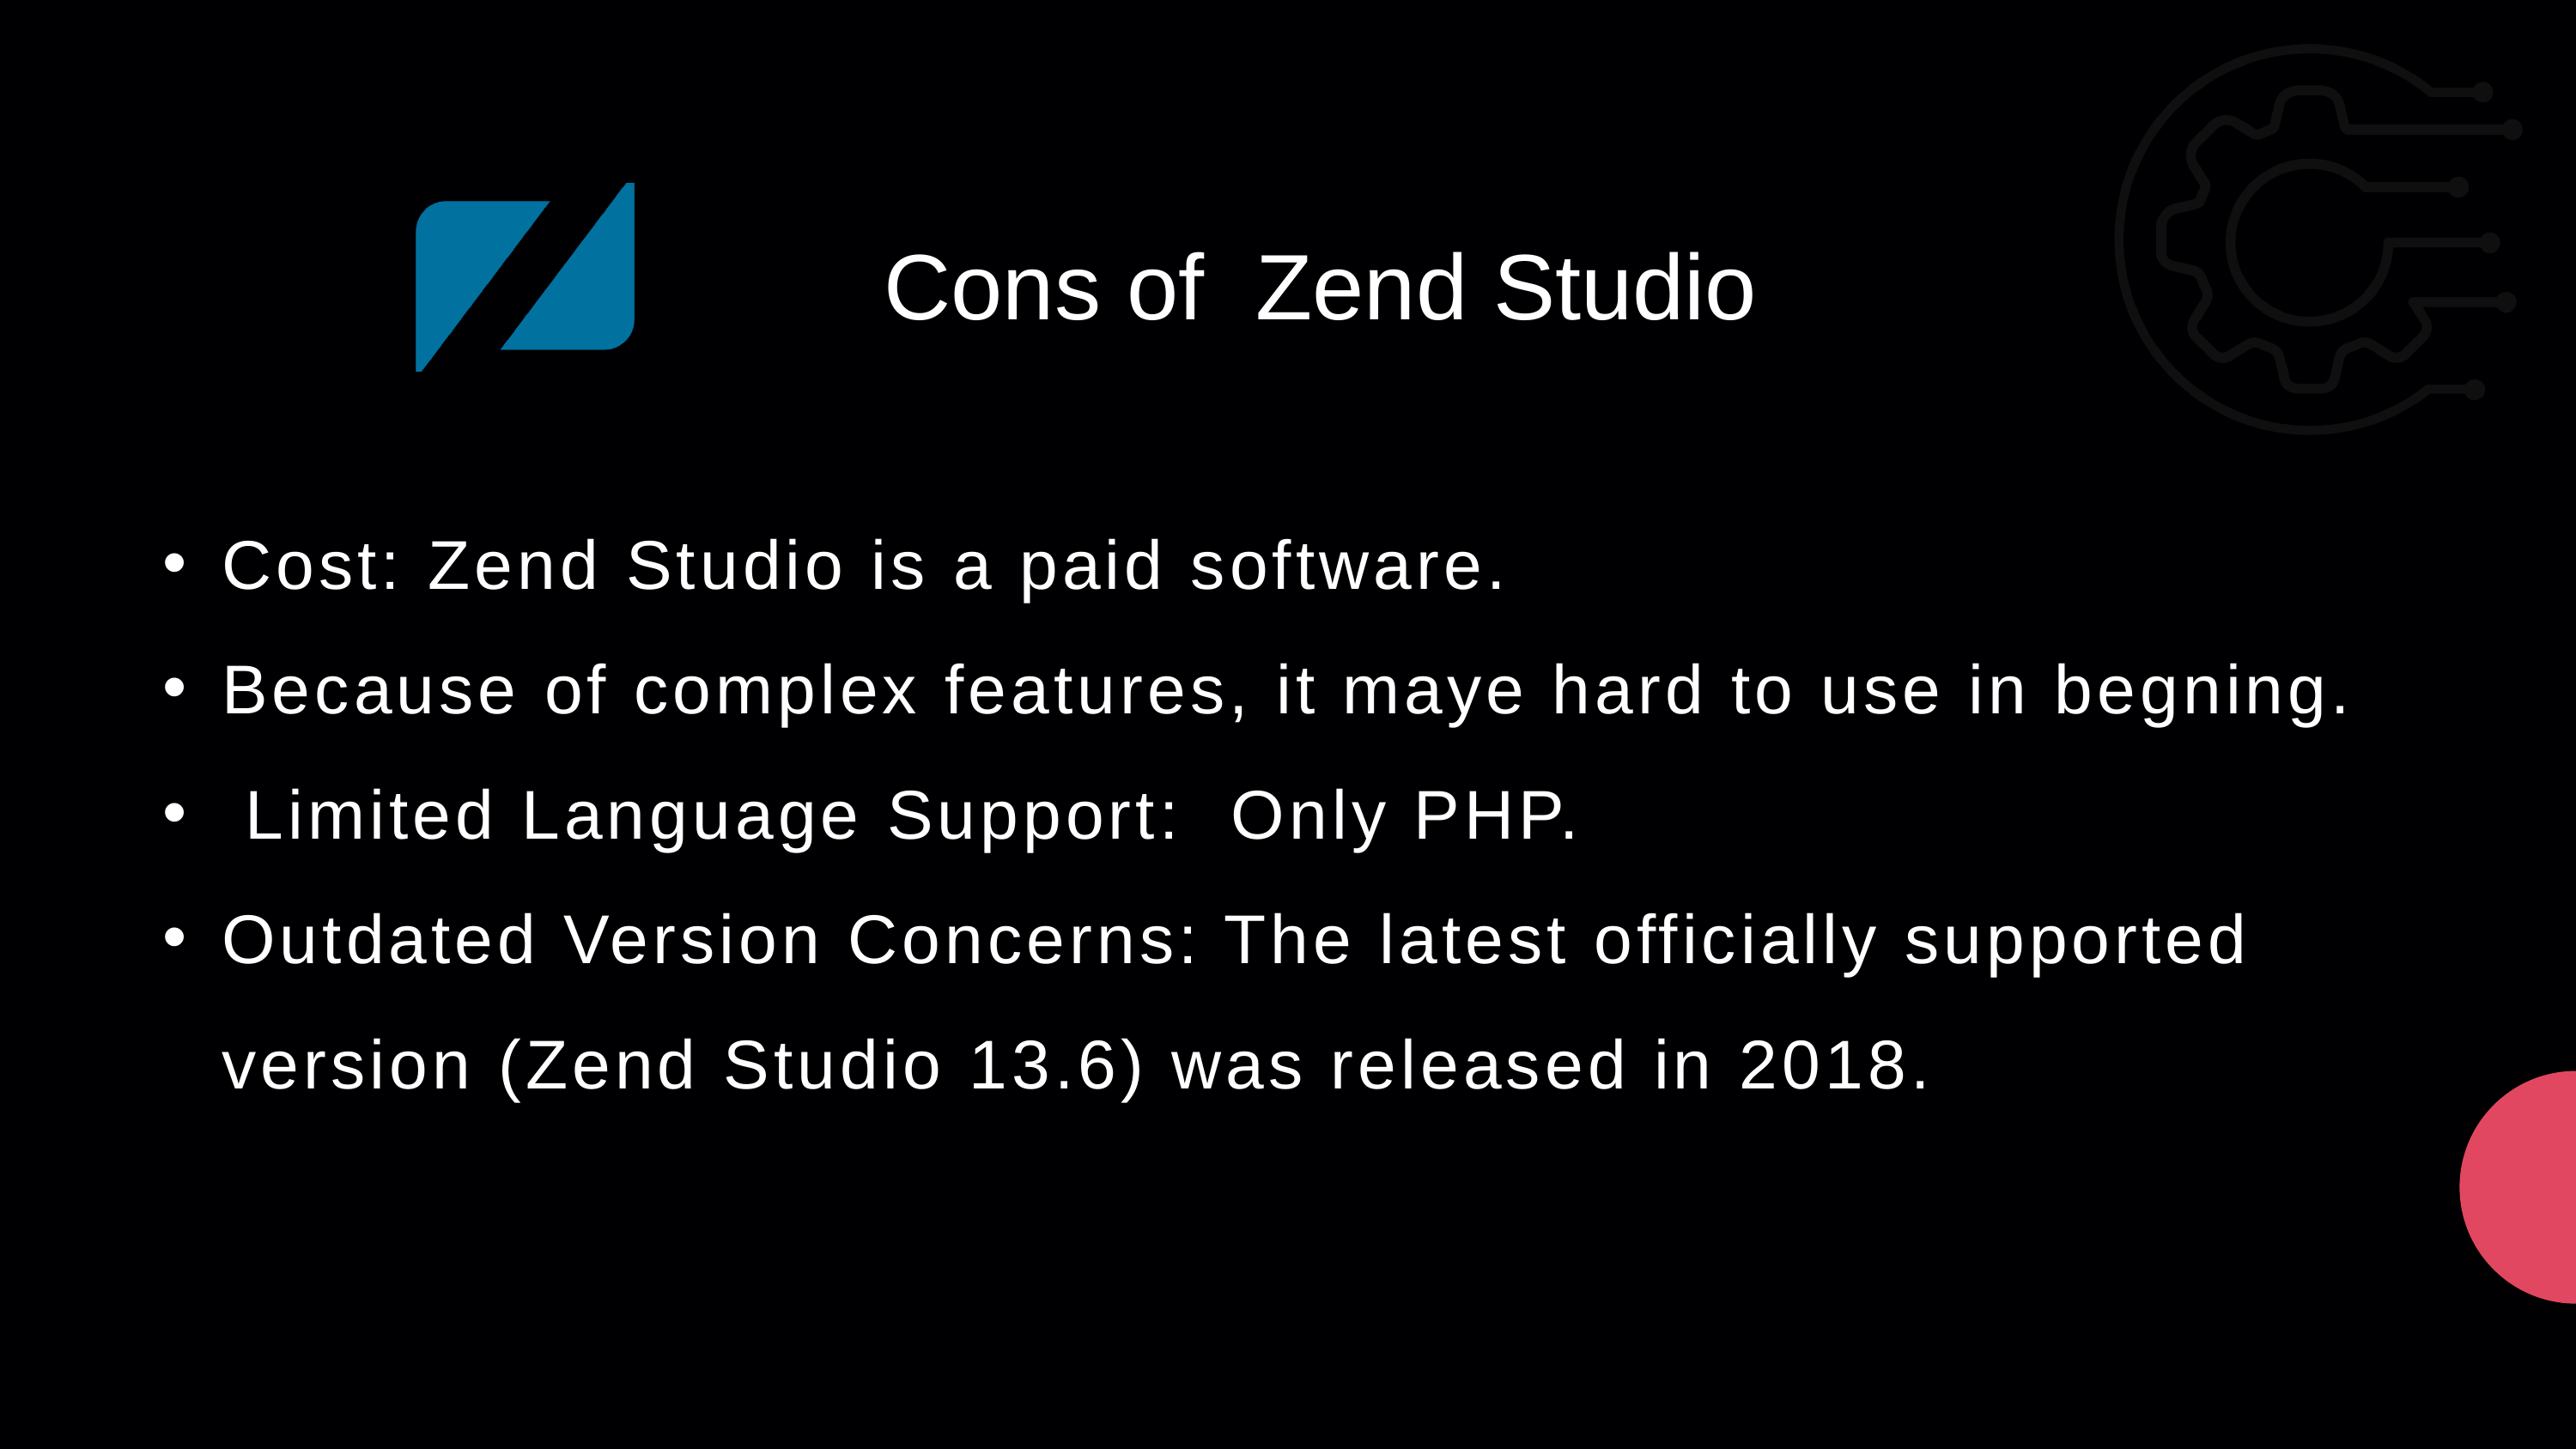

Cons of  Zend Studio
Cost: Zend Studio is a paid software.
Because of complex features, it maye hard to use in begning.
 Limited Language Support:  Only PHP.
Outdated Version Concerns: The latest officially supported version (Zend Studio 13.6) was released in 2018.